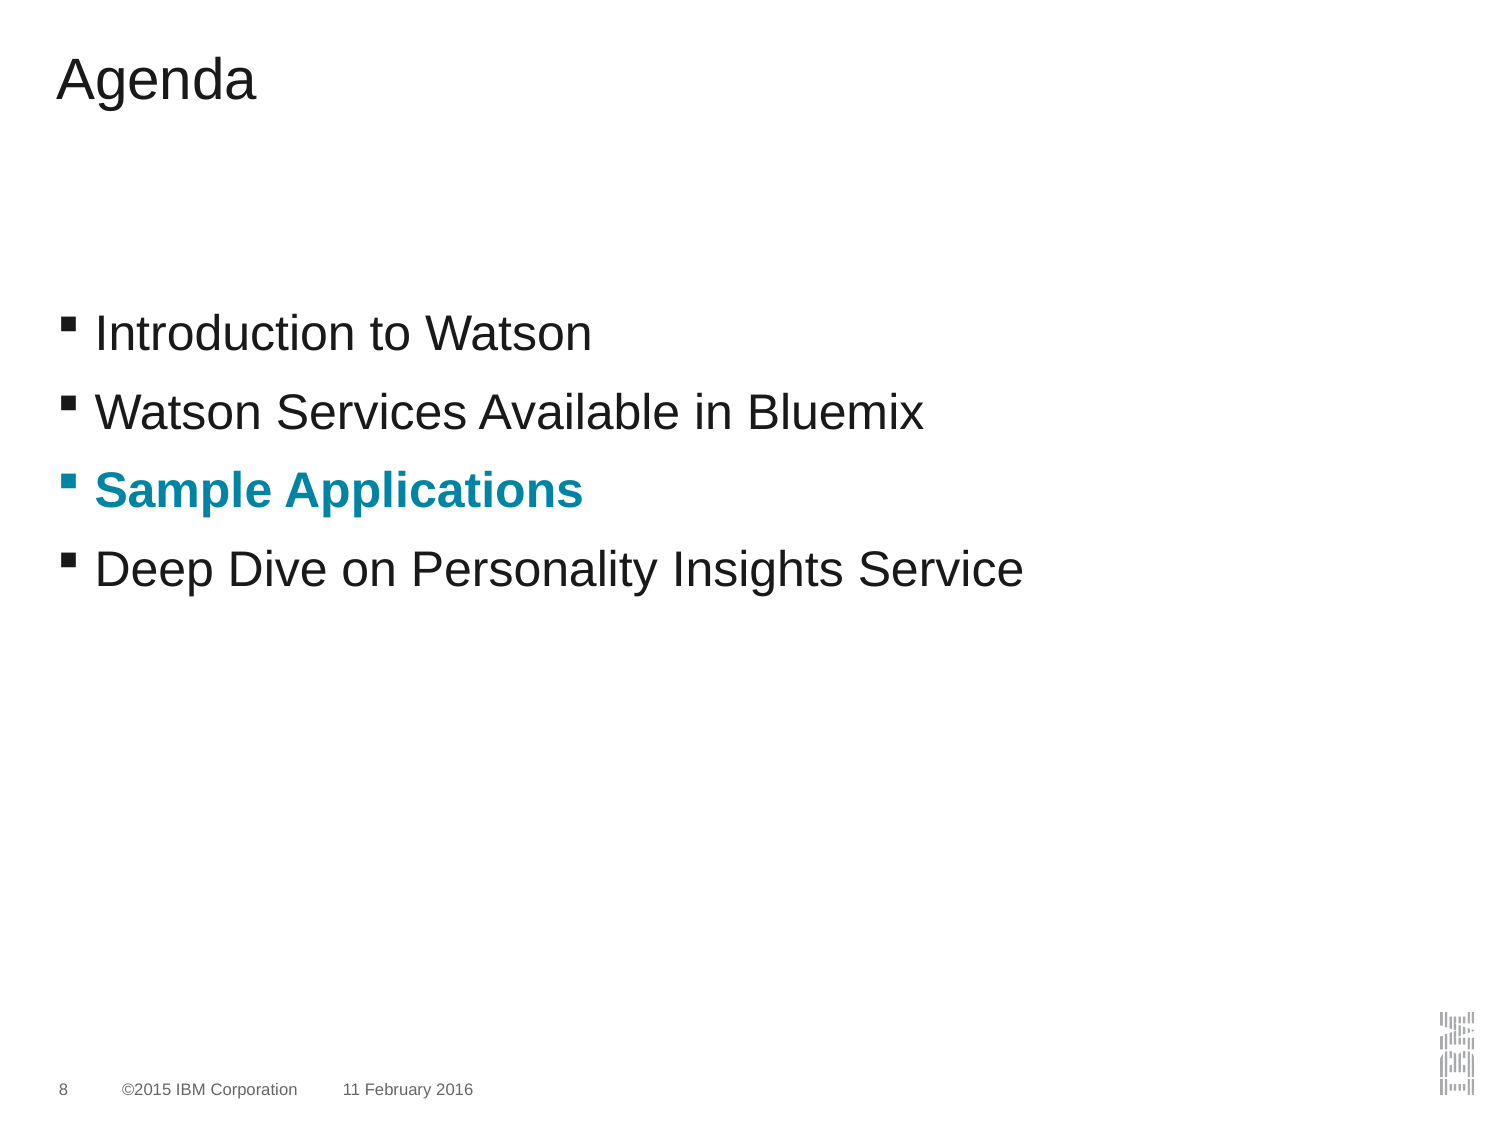

# Agenda
Introduction to Watson
Watson Services Available in Bluemix
Sample Applications
Deep Dive on Personality Insights Service